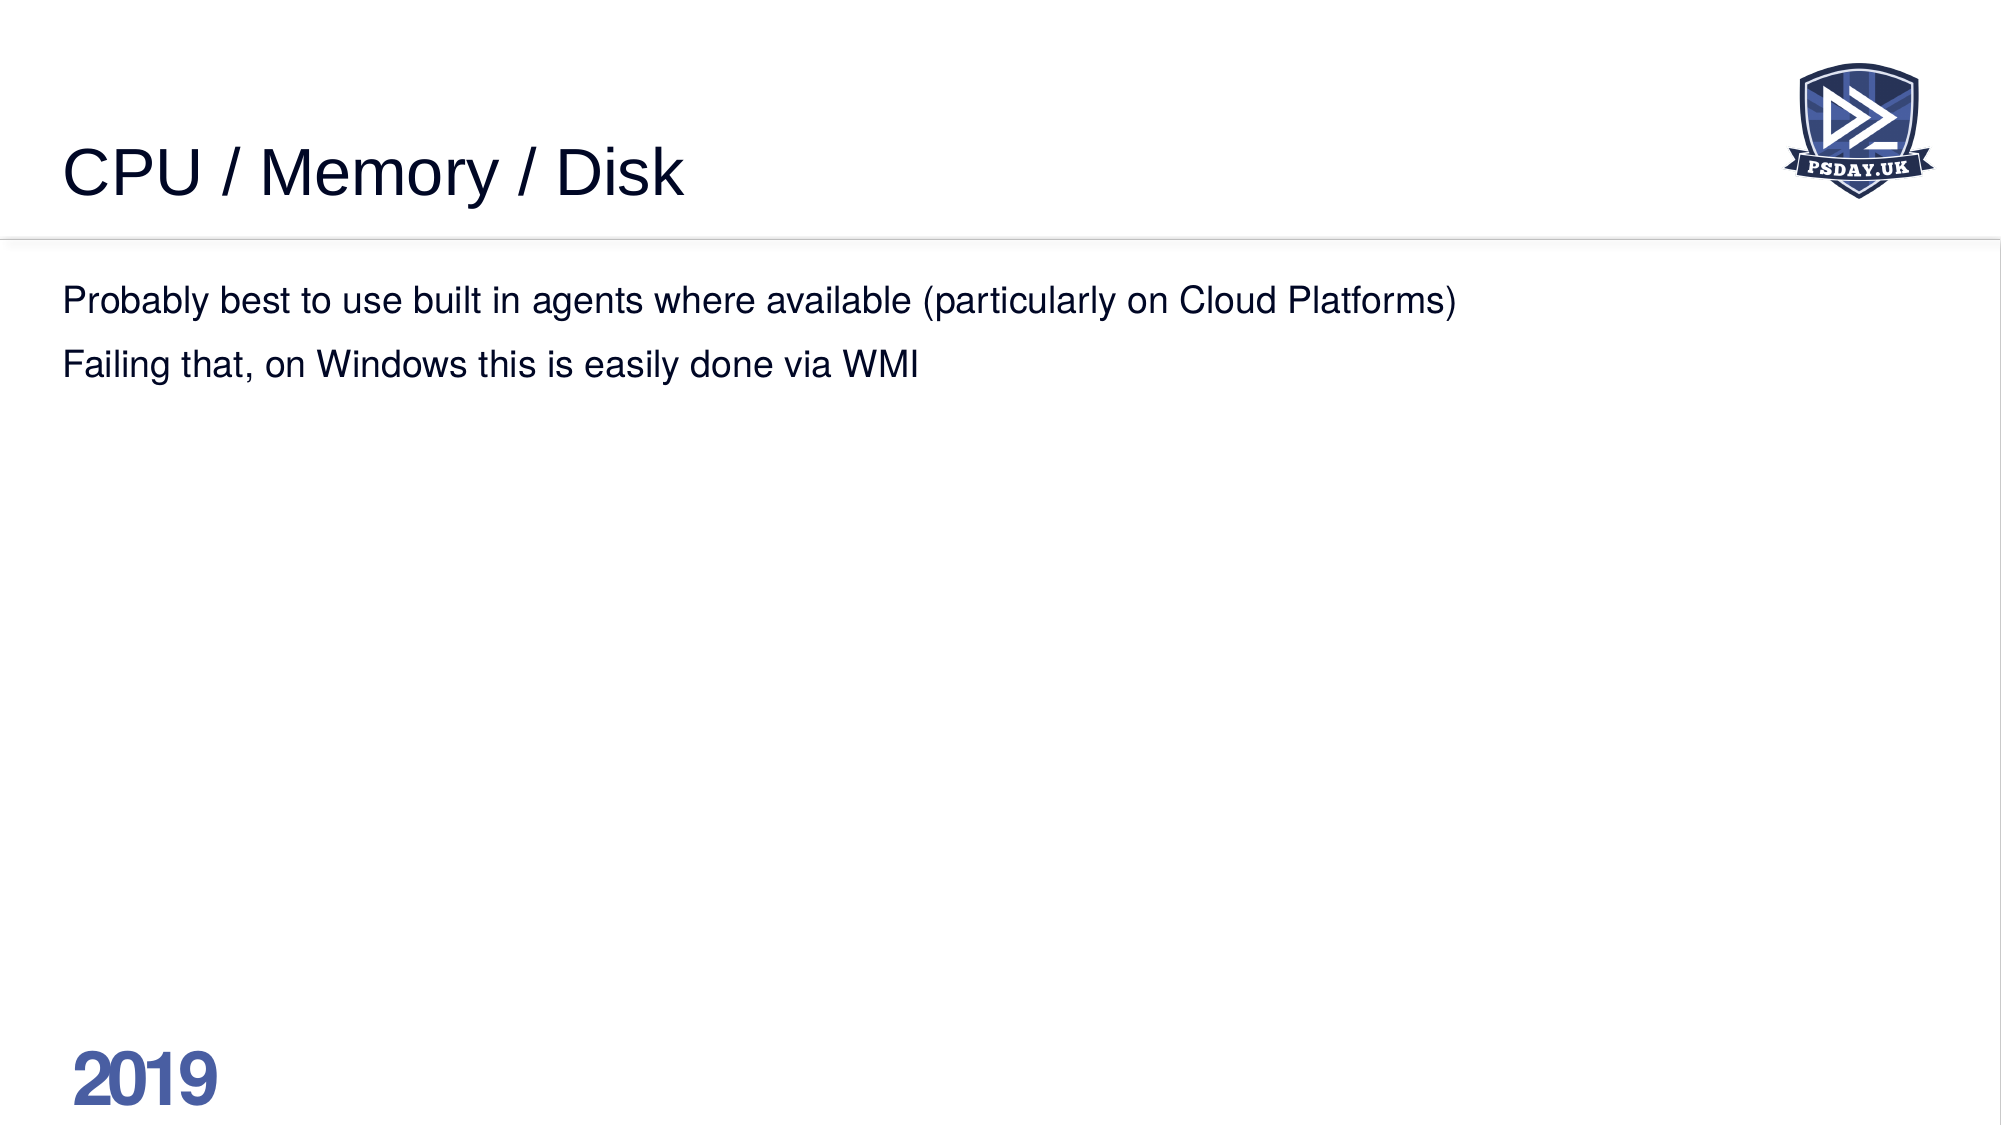

# CPU / Memory / Disk
Probably best to use built in agents where available (particularly on Cloud Platforms)
Failing that, on Windows this is easily done via WMI